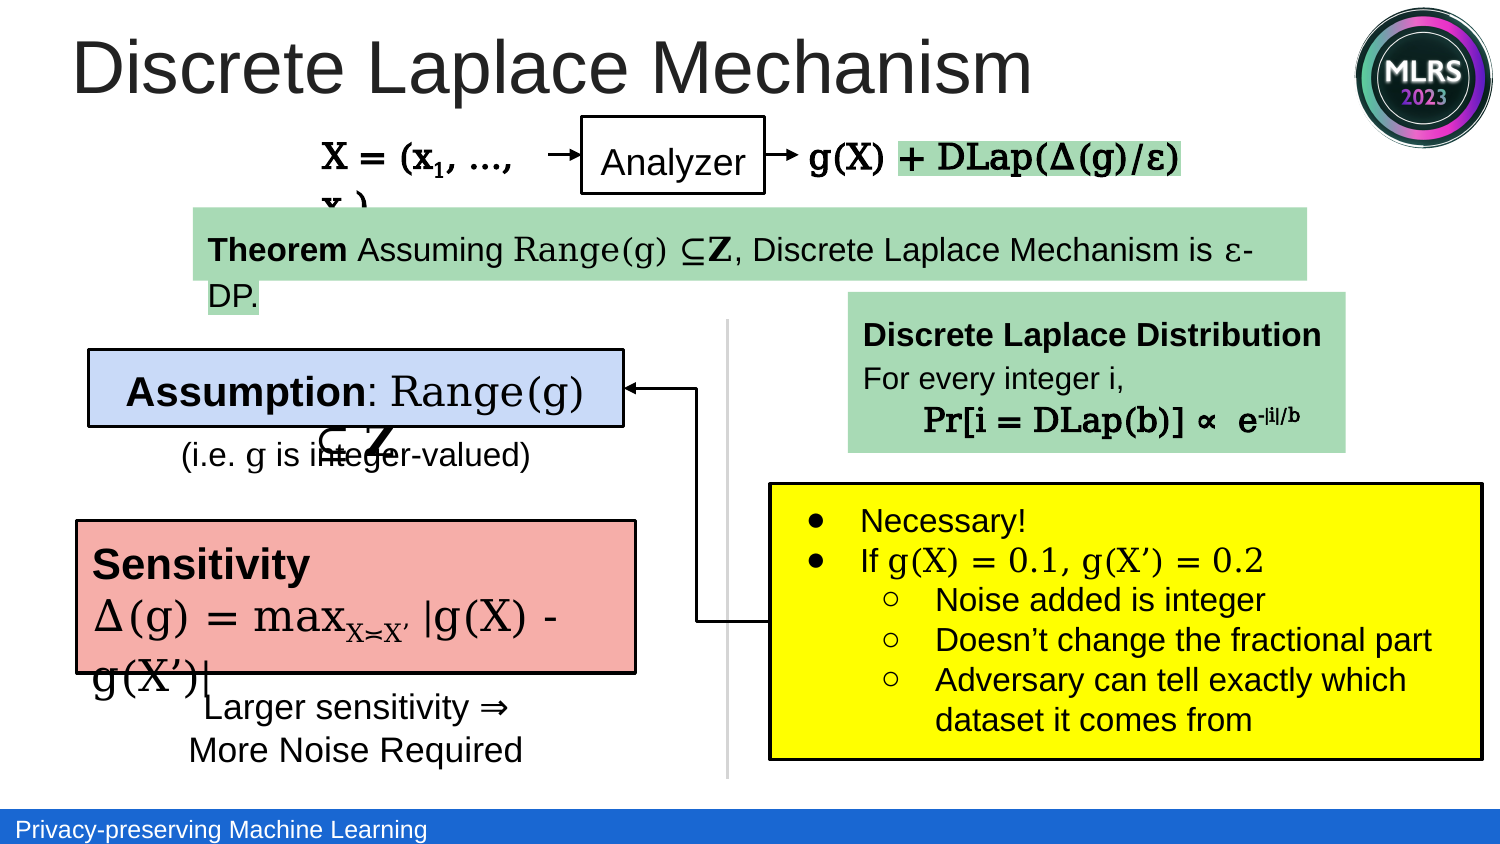

Discrete Laplace Mechanism
Analyzer
g(X) + DLap(Δ(g)/ε)
X = (x1, ..., xn)
Theorem Assuming Range(g) ⊆𝐙, Discrete Laplace Mechanism is ε-DP.
Discrete Laplace Distribution
For every integer i,
Pr[i = DLap(b)] ∝  e-|i|/b
Assumption: Range(g) ⊆ 𝐙
Necessary!
If g(X) = 0.1, g(X’) = 0.2
Noise added is integer
Doesn’t change the fractional part
Adversary can tell exactly which dataset it comes from
(i.e. g is integer-valued)
Sensitivity
Δ(g) = maxX≍X’ |g(X) - g(X’)|
Larger sensitivity ⇒ More Noise Required